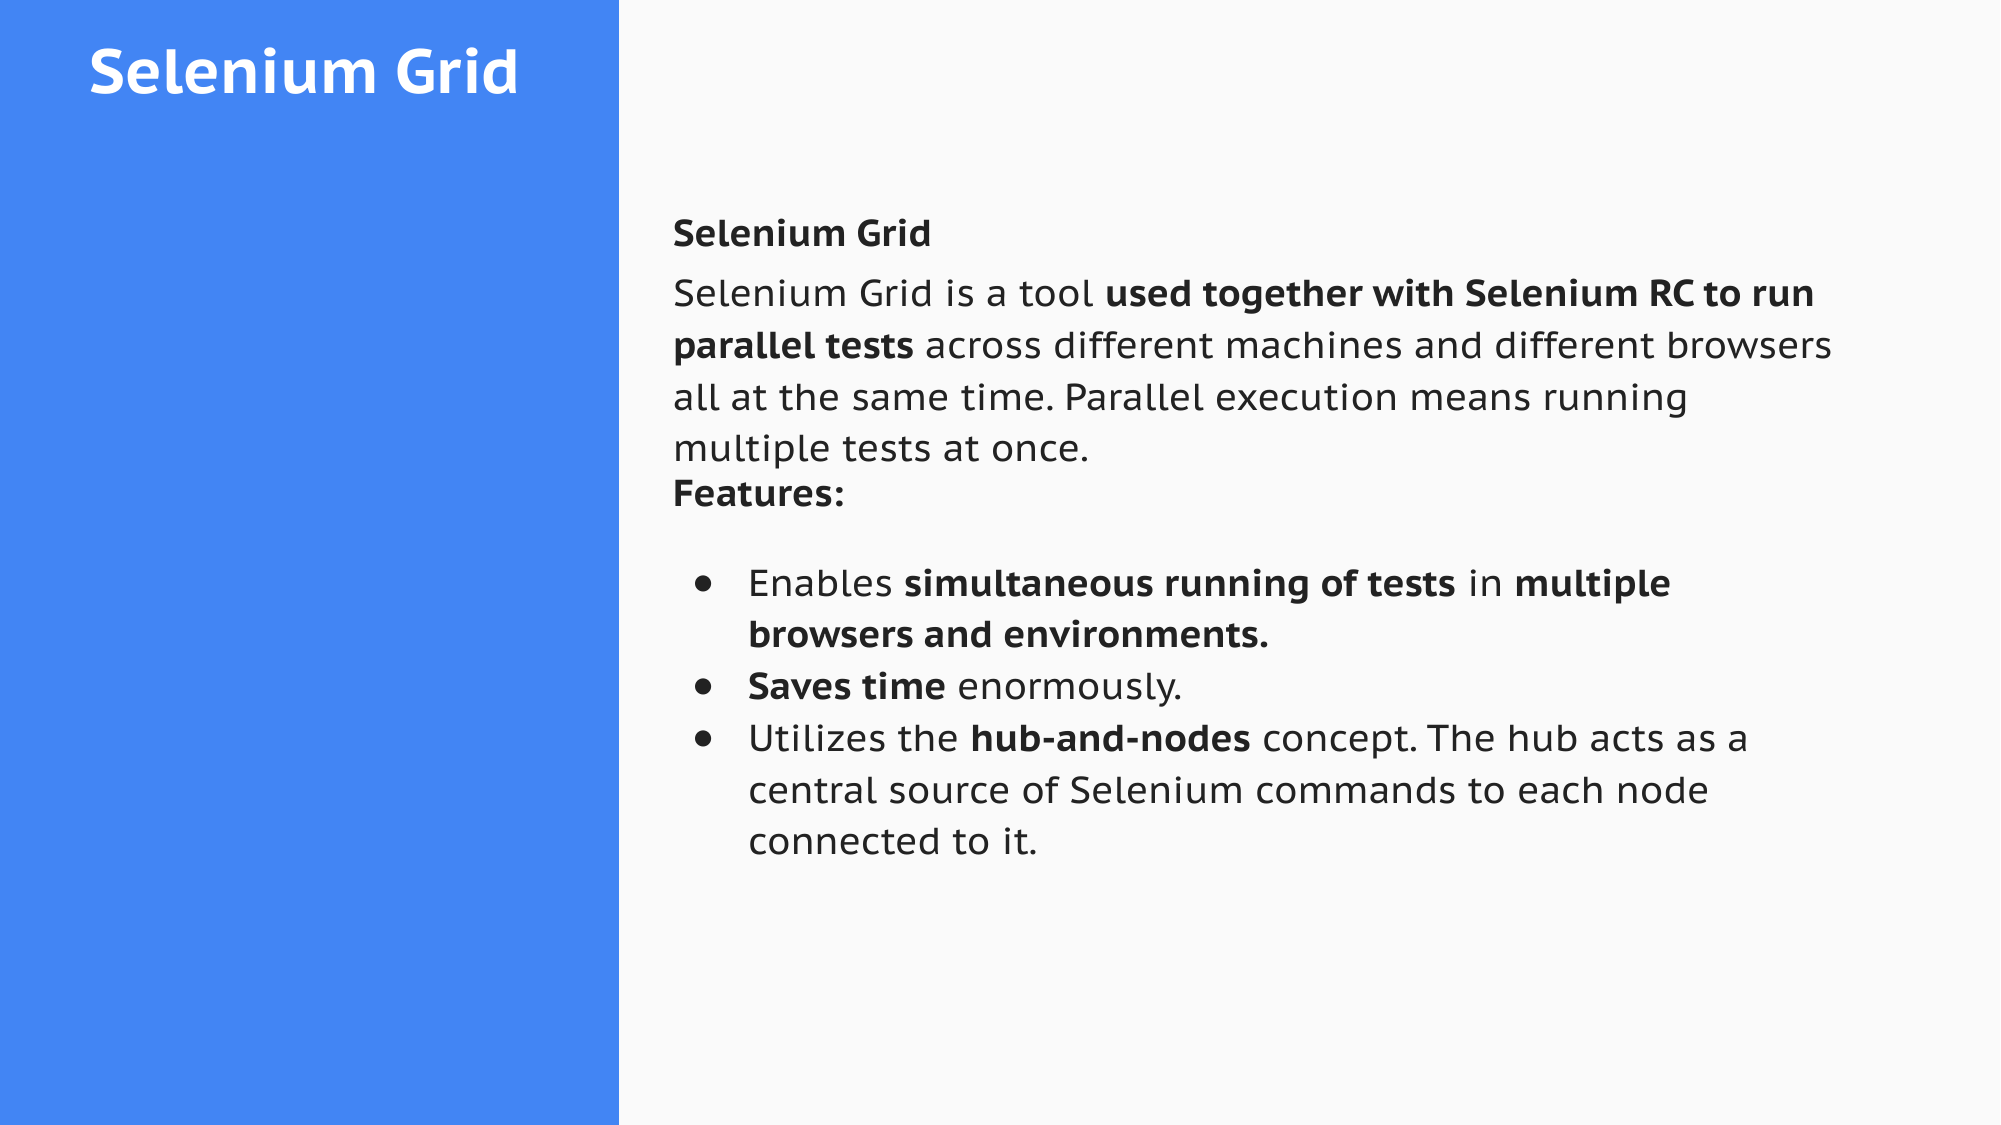

Selenium Grid
# Selenium Grid
Selenium Grid is a tool used together with Selenium RC to run parallel tests across different machines and different browsers all at the same time. Parallel execution means running multiple tests at once.
Features:
Enables simultaneous running of tests in multiple browsers and environments.
Saves time enormously.
Utilizes the hub-and-nodes concept. The hub acts as a central source of Selenium commands to each node connected to it.